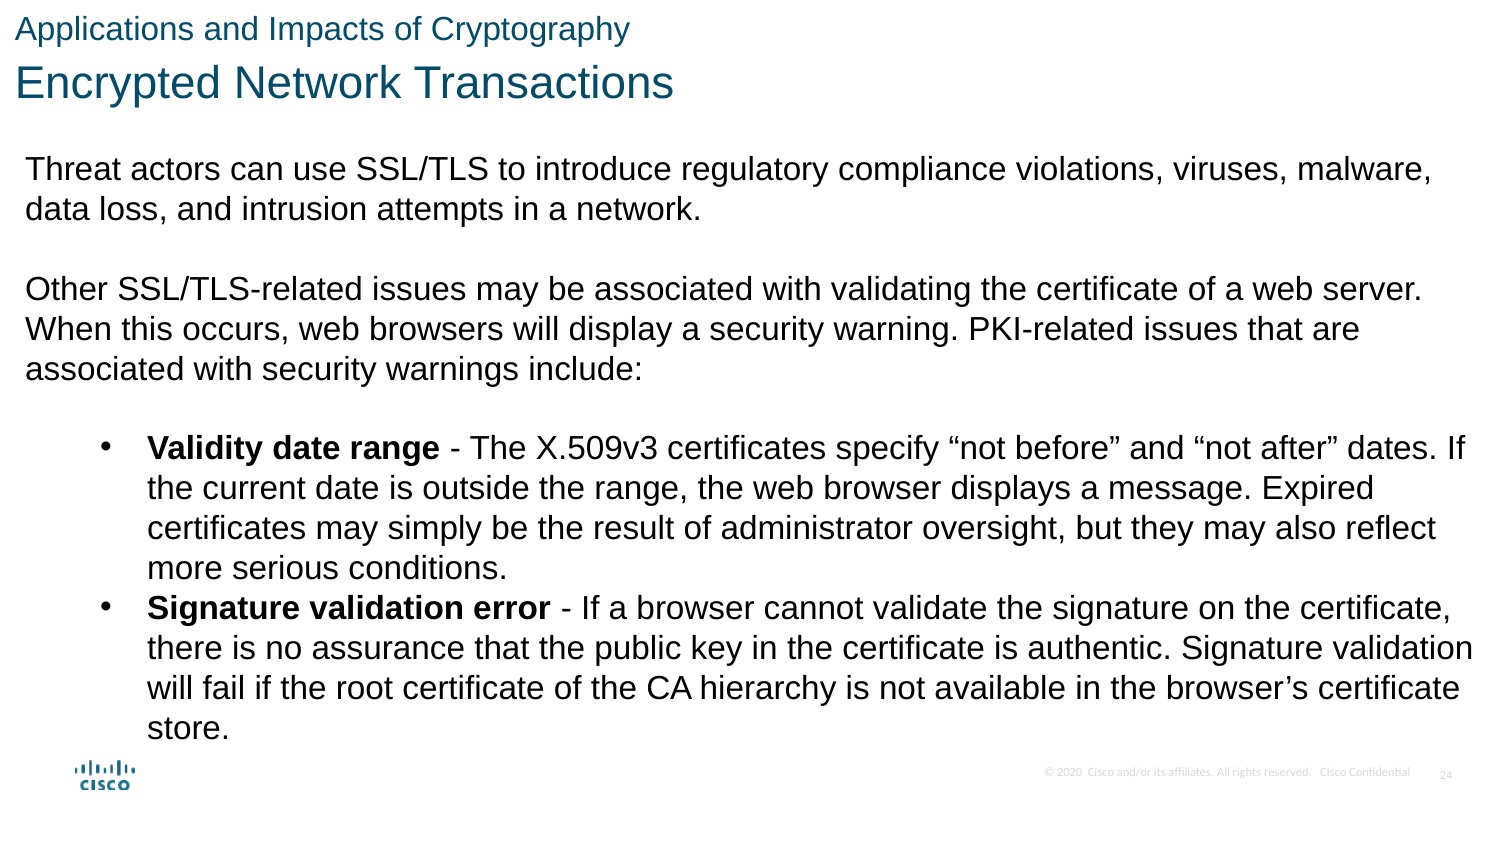

# Applications and Impacts of Cryptography
Encrypted Network Transactions
Threat actors can use SSL/TLS to introduce regulatory compliance violations, viruses, malware, data loss, and intrusion attempts in a network.

Other SSL/TLS-related issues may be associated with validating the certificate of a web server. When this occurs, web browsers will display a security warning. PKI-related issues that are associated with security warnings include:

Validity date range - The X.509v3 certificates specify “not before” and “not after” dates. If the current date is outside the range, the web browser displays a message. Expired certificates may simply be the result of administrator oversight, but they may also reflect more serious conditions.
Signature validation error - If a browser cannot validate the signature on the certificate, there is no assurance that the public key in the certificate is authentic. Signature validation will fail if the root certificate of the CA hierarchy is not available in the browser’s certificate store.
24